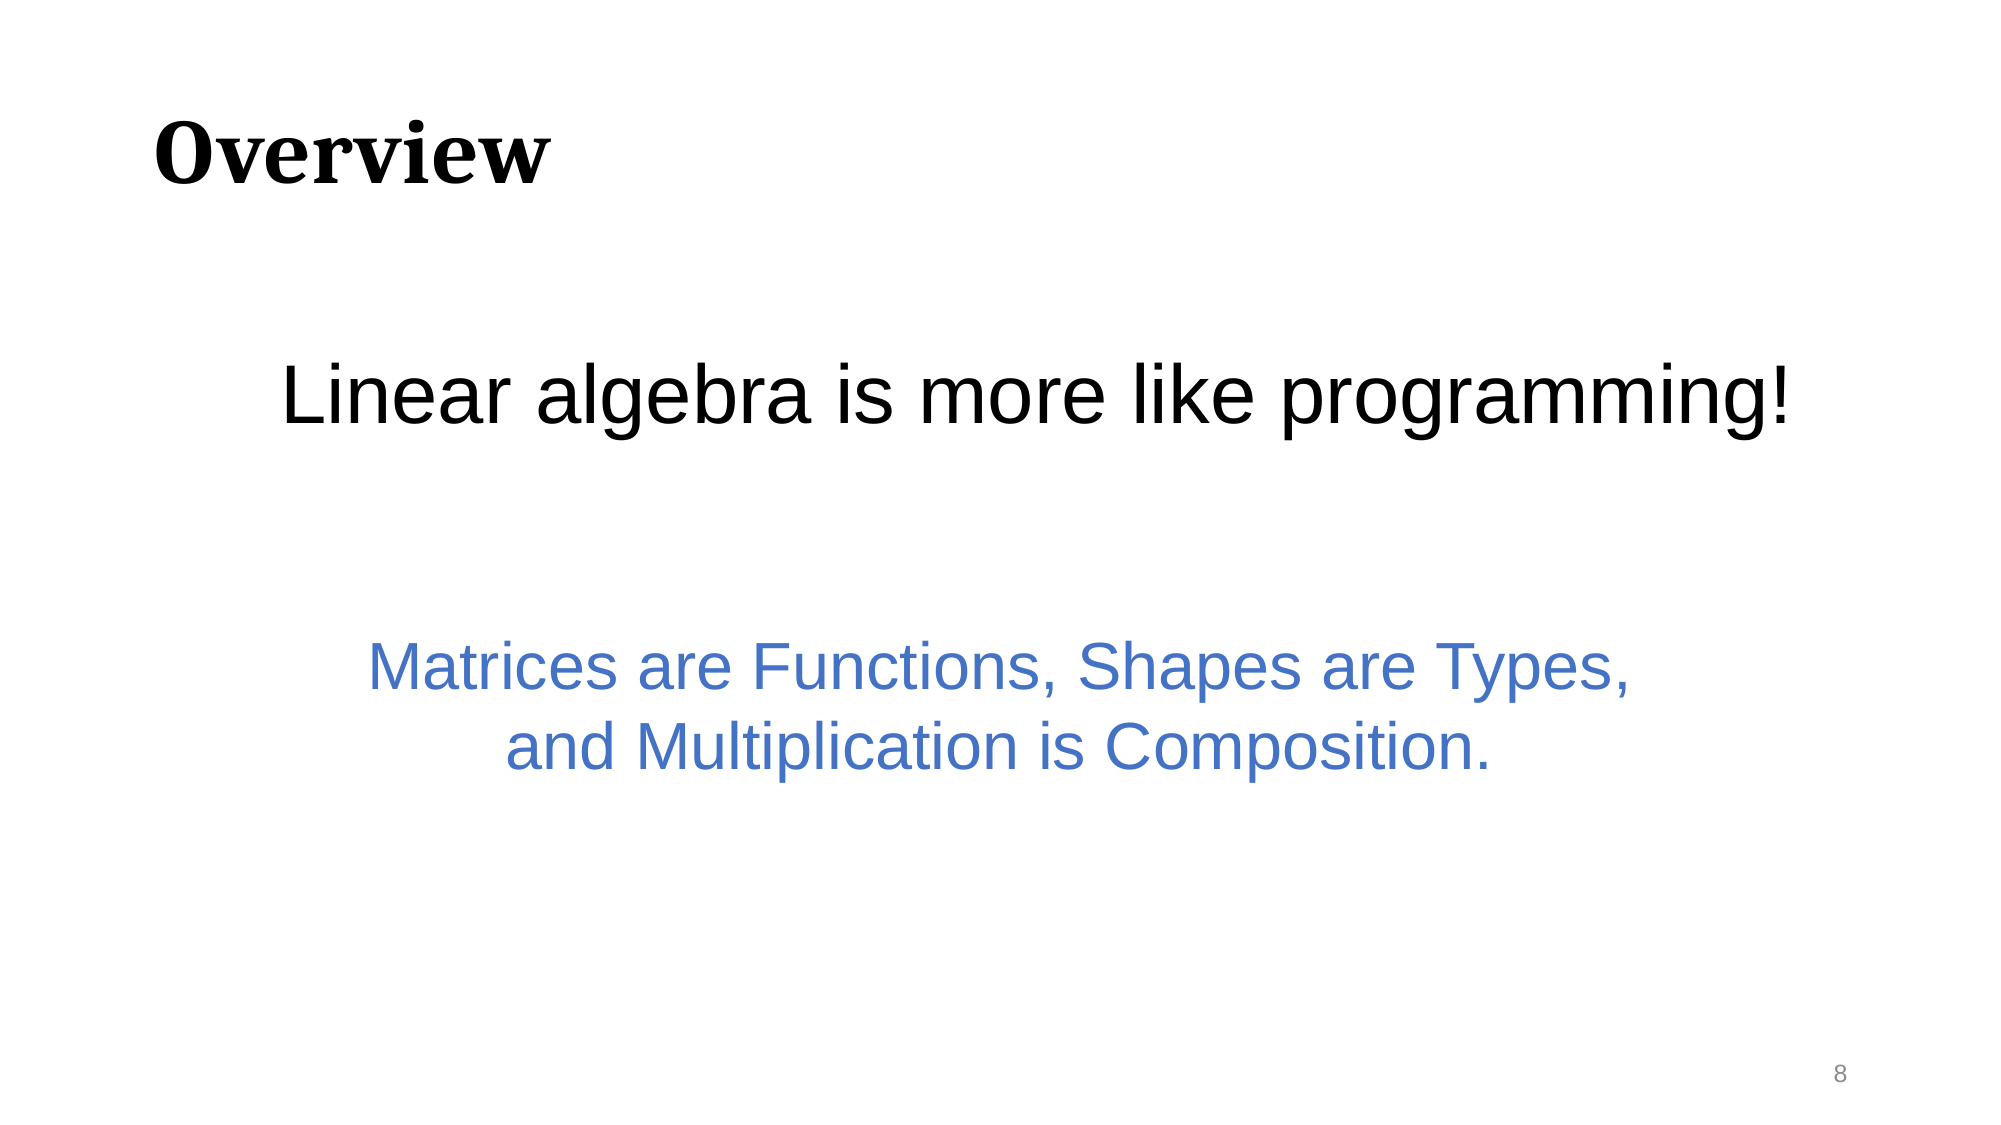

# Overview
Linear algebra is more like programming!
Matrices are Functions, Shapes are Types,
and Multiplication is Composition.
8